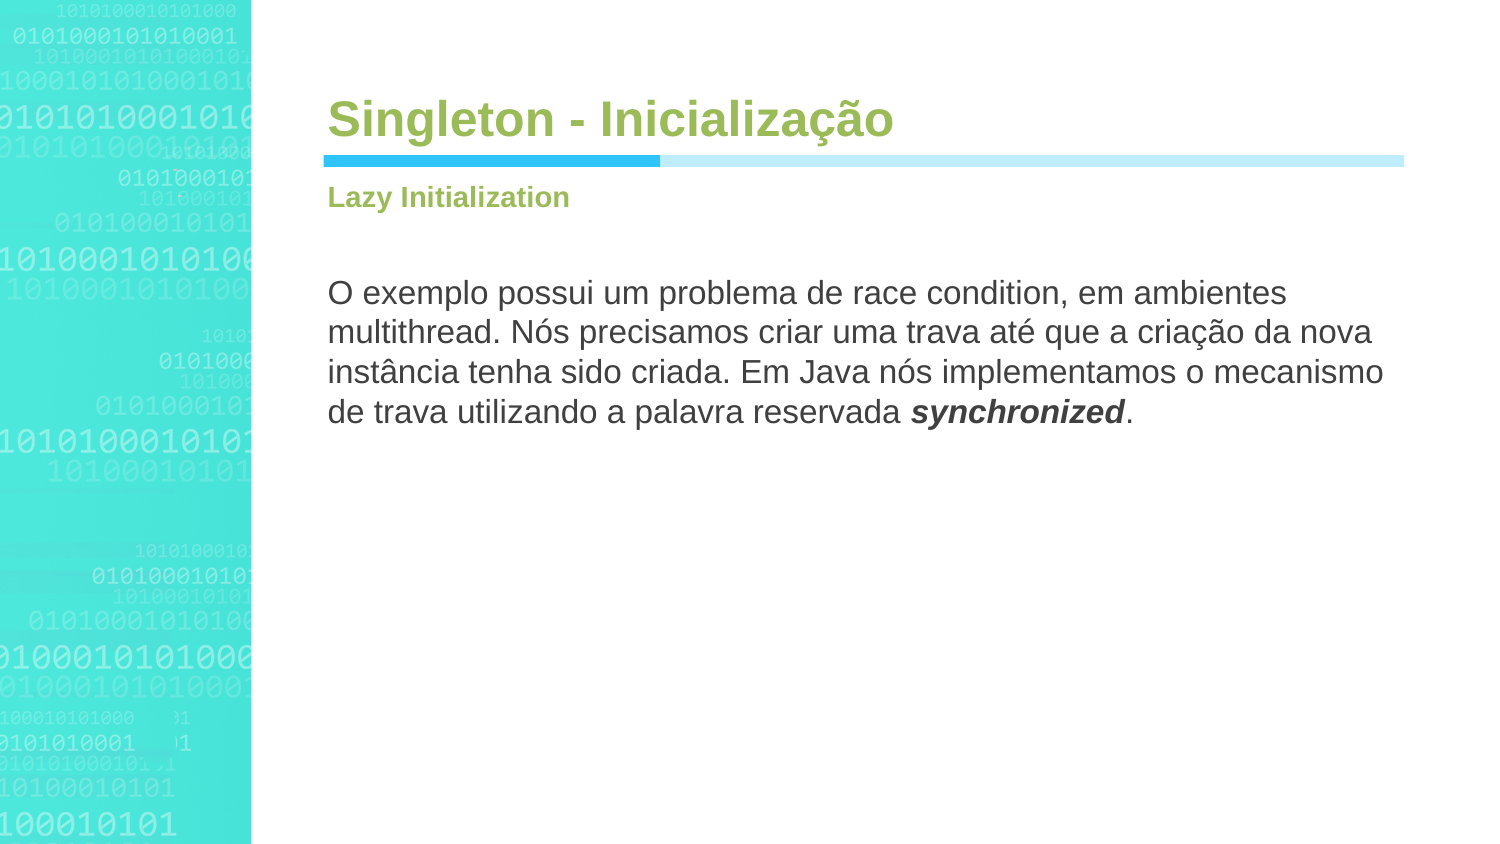

Agenda Style
Singleton - Inicialização

Lazy Initialization

O exemplo possui um problema de race condition, em ambientes multithread. Nós precisamos criar uma trava até que a criação da nova instância tenha sido criada. Em Java nós implementamos o mecanismo de trava utilizando a palavra reservada synchronized.